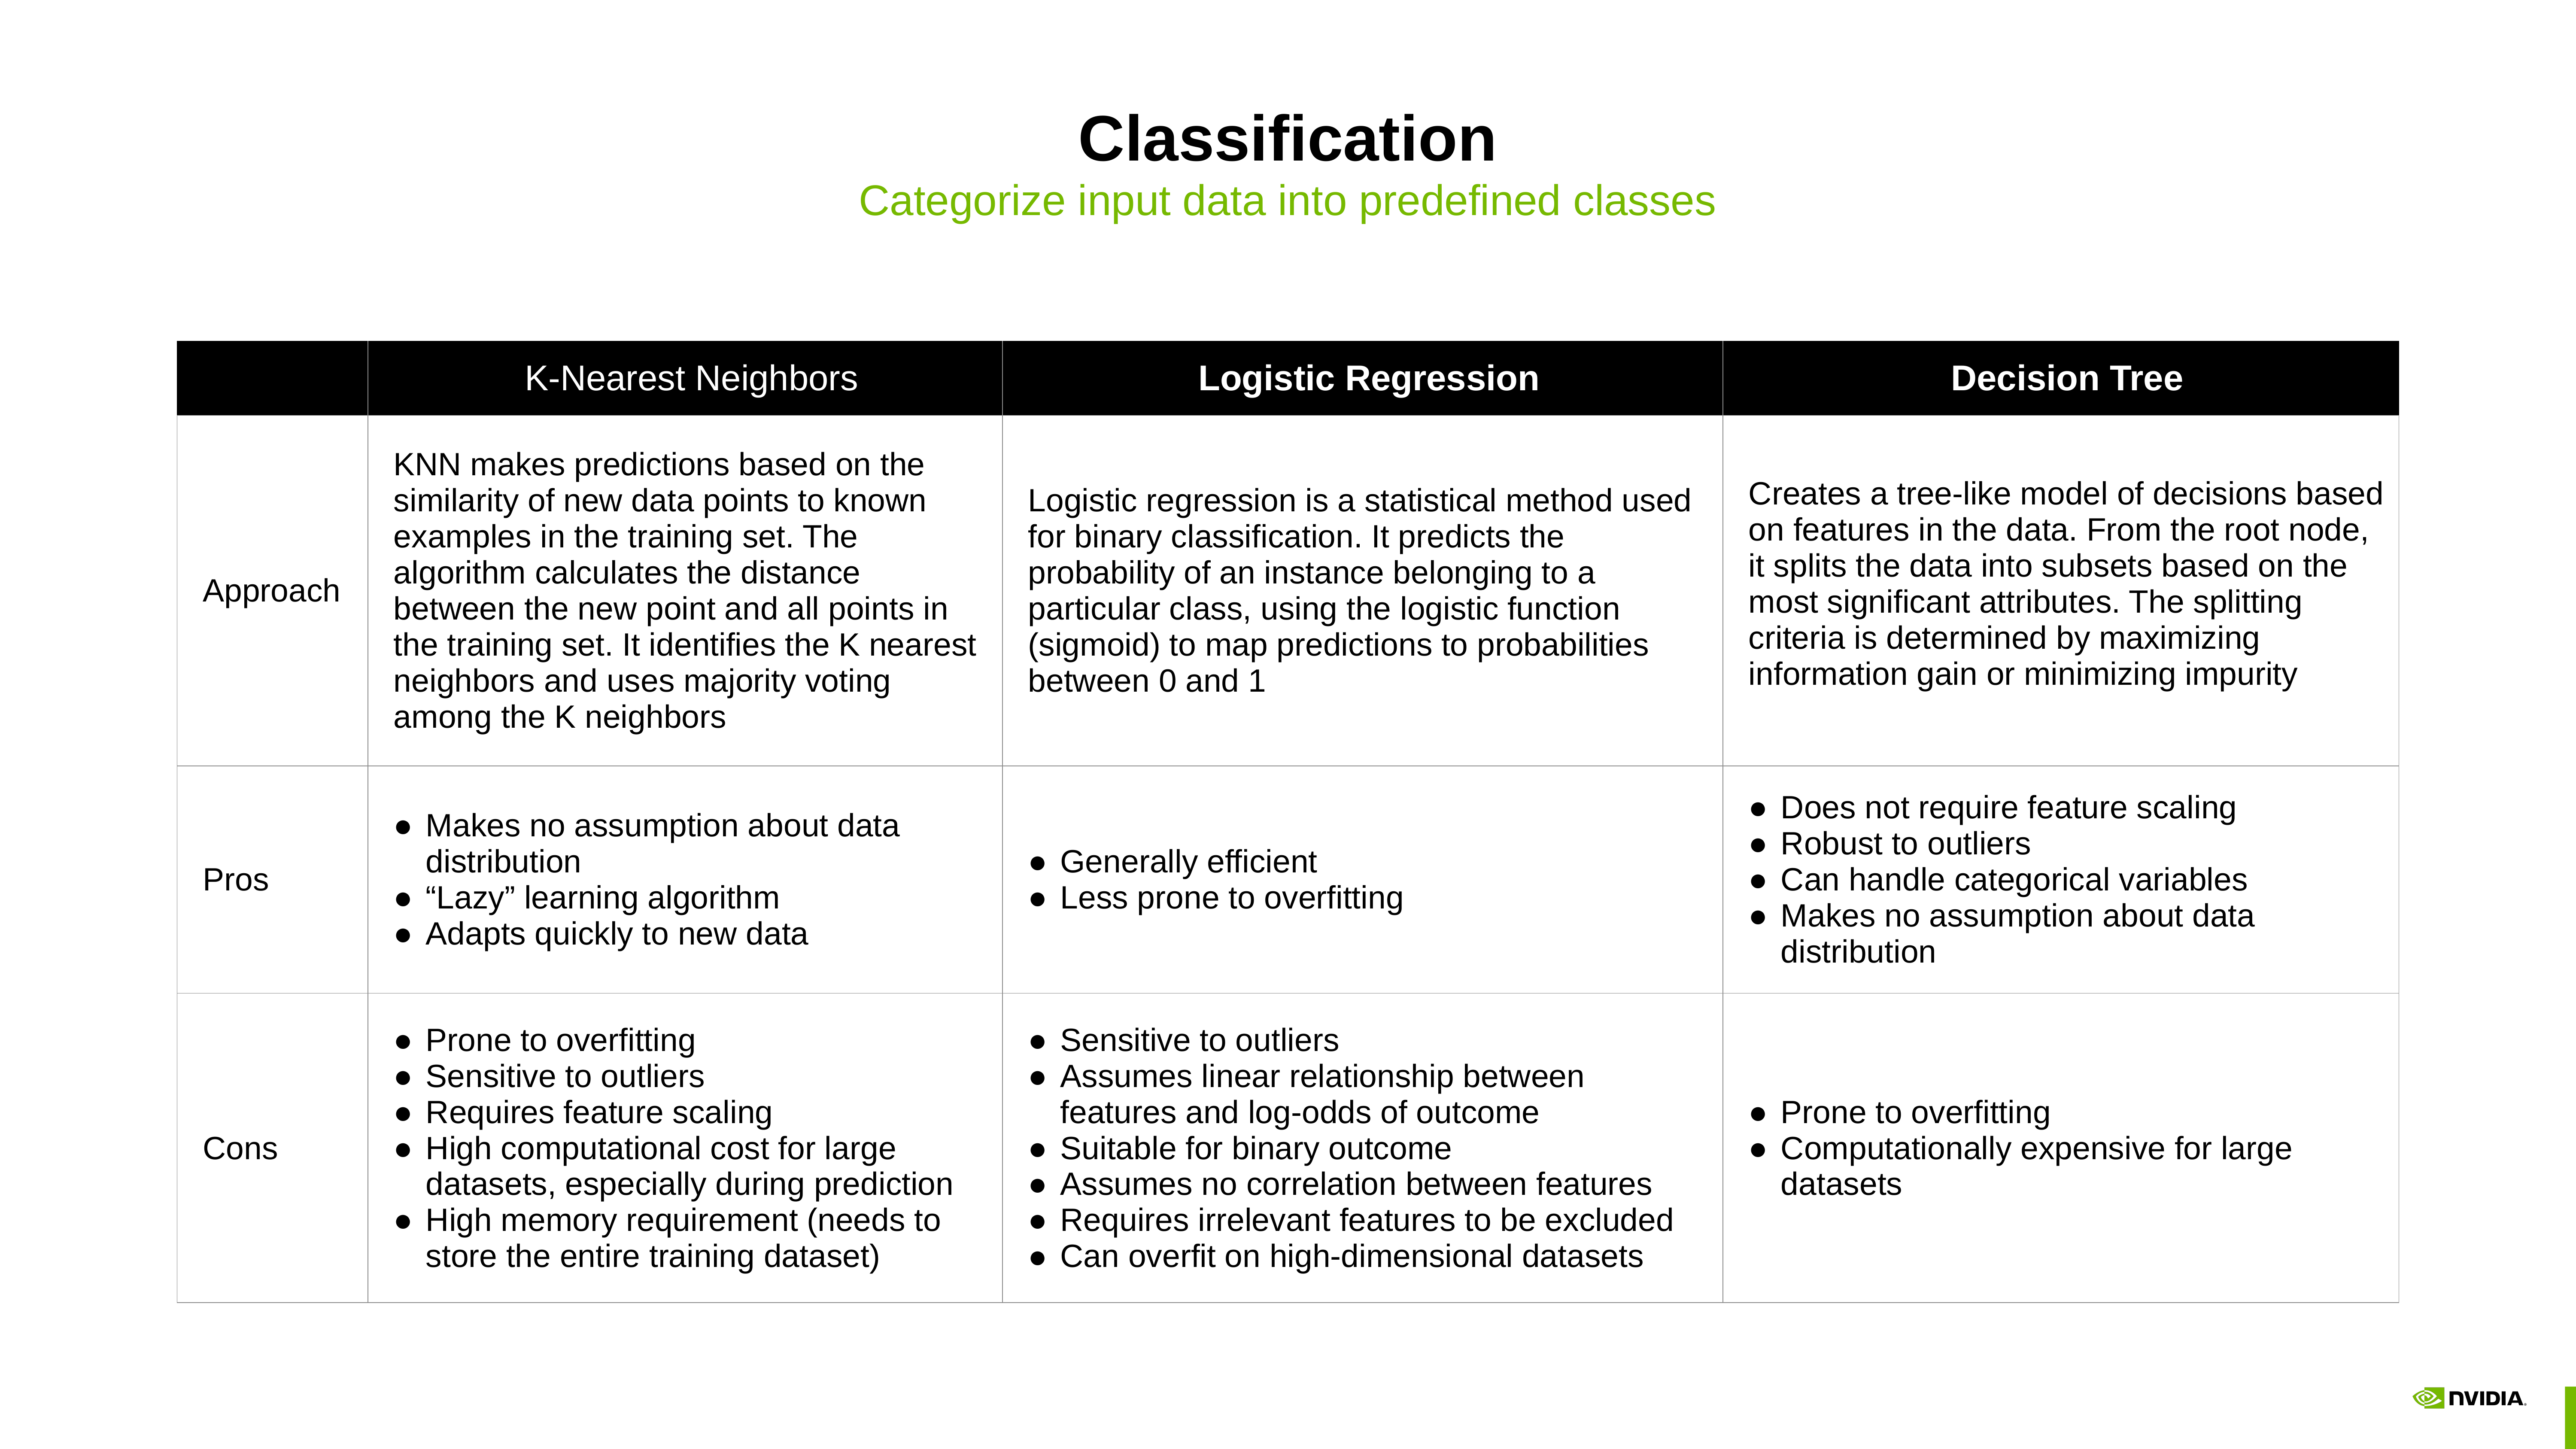

# Classification
Categorize input data into predefined classes
|  | K-Nearest Neighbors | Logistic Regression |  | Decision Tree |
| --- | --- | --- | --- | --- |
| Approach | KNN makes predictions based on the similarity of new data points to known examples in the training set. The algorithm calculates the distance between the new point and all points in the training set. It identifies the K nearest neighbors and uses majority voting among the K neighbors | Logistic regression is a statistical method used for binary classification. It predicts the probability of an instance belonging to a particular class, using the logistic function (sigmoid) to map predictions to probabilities between 0 and 1 |  | Creates a tree-like model of decisions based on features in the data. From the root node, it splits the data into subsets based on the most significant attributes. The splitting criteria is determined by maximizing information gain or minimizing impurity |
| Pros | Makes no assumption about data distribution “Lazy” learning algorithm Adapts quickly to new data | Generally efficient Less prone to overfitting |  | Does not require feature scaling Robust to outliers Can handle categorical variables Makes no assumption about data distribution |
| Cons | Prone to overfitting Sensitive to outliers Requires feature scaling High computational cost for large datasets, especially during prediction High memory requirement (needs to store the entire training dataset) | Sensitive to outliers Assumes linear relationship between features and log-odds of outcome Suitable for binary outcome Assumes no correlation between features Requires irrelevant features to be excluded Can overfit on high-dimensional datasets |  | Prone to overfitting Computationally expensive for large datasets |